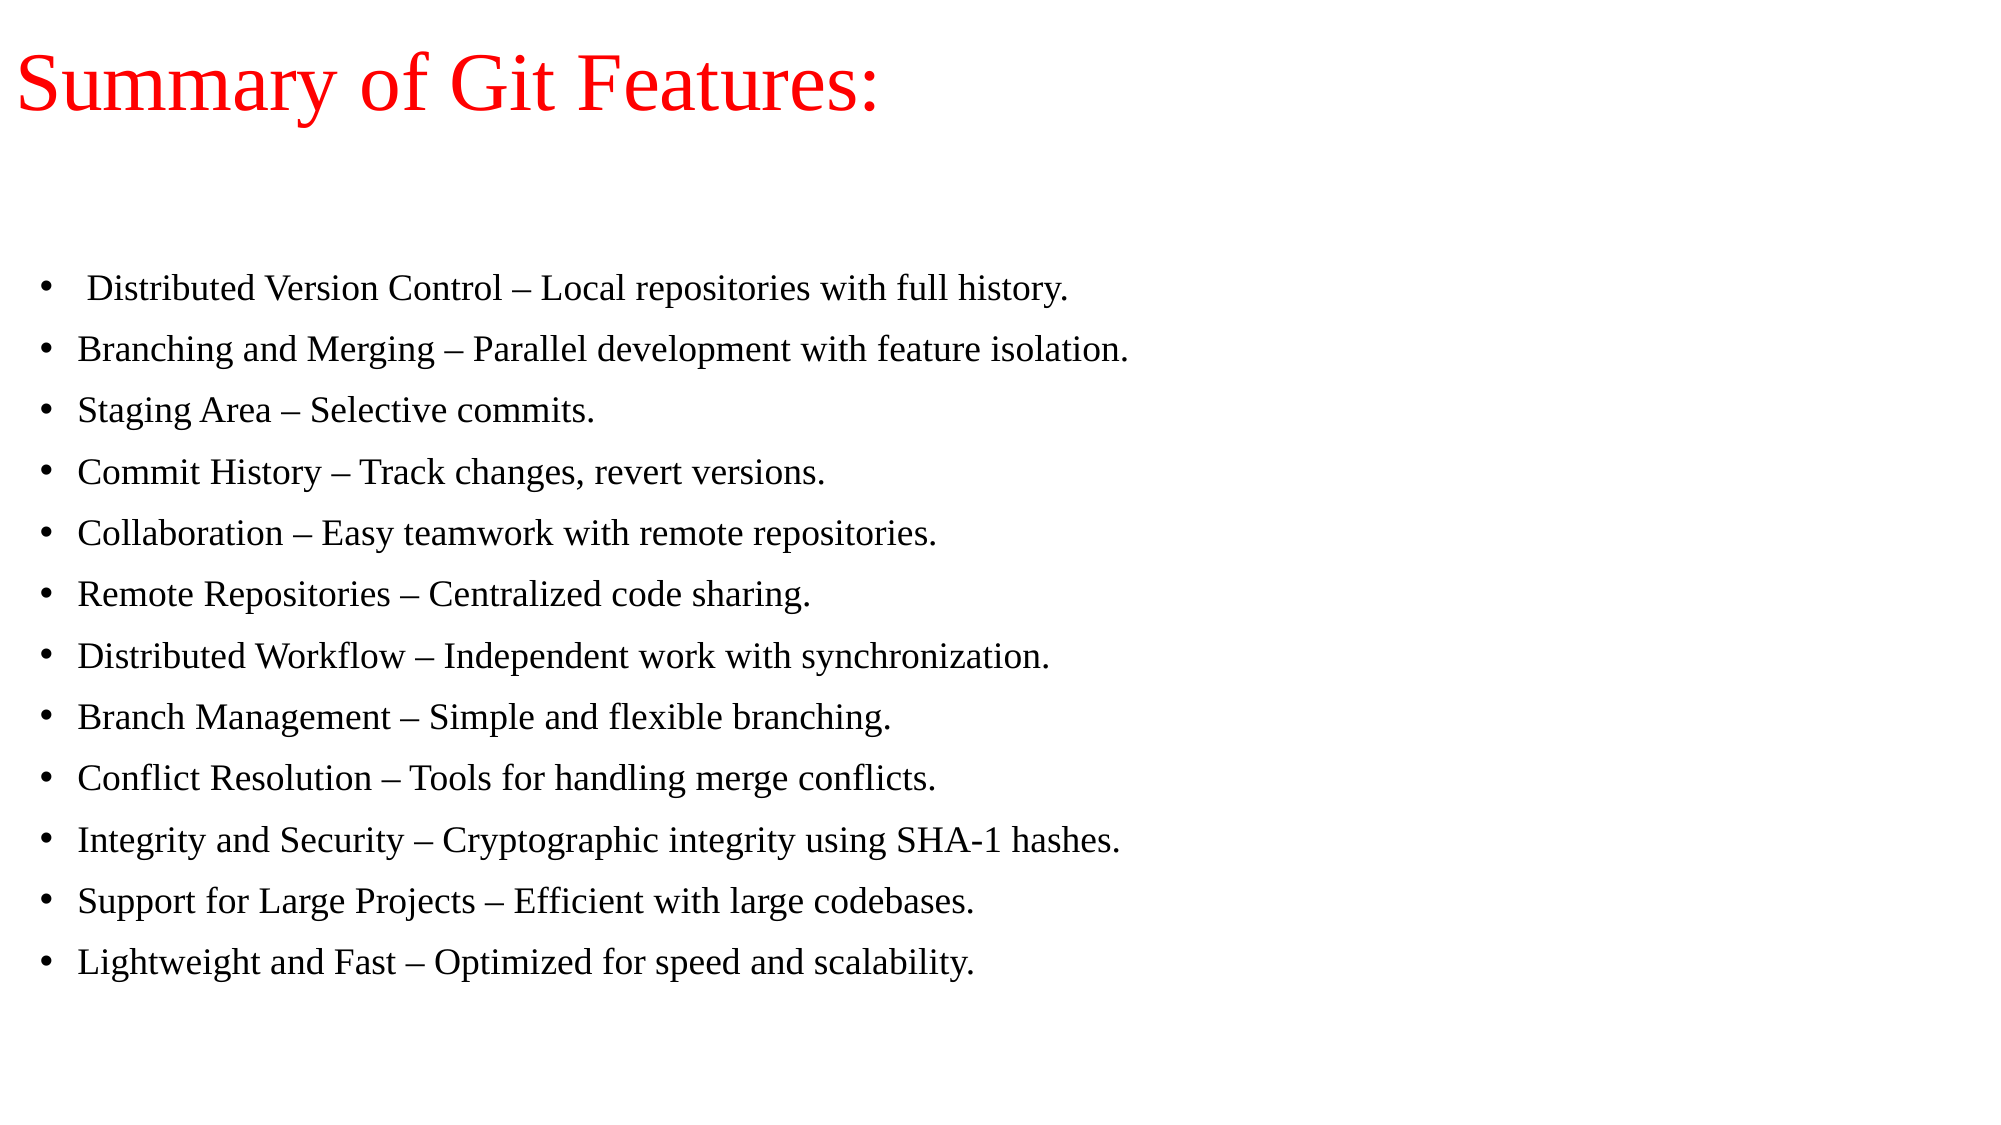

# Summary of Git Features:

 Distributed Version Control – Local repositories with full history.
Branching and Merging – Parallel development with feature isolation.
Staging Area – Selective commits.
Commit History – Track changes, revert versions.
Collaboration – Easy teamwork with remote repositories.
Remote Repositories – Centralized code sharing.
Distributed Workflow – Independent work with synchronization.
Branch Management – Simple and flexible branching.
Conflict Resolution – Tools for handling merge conflicts.
Integrity and Security – Cryptographic integrity using SHA-1 hashes.
Support for Large Projects – Efficient with large codebases.
Lightweight and Fast – Optimized for speed and scalability.